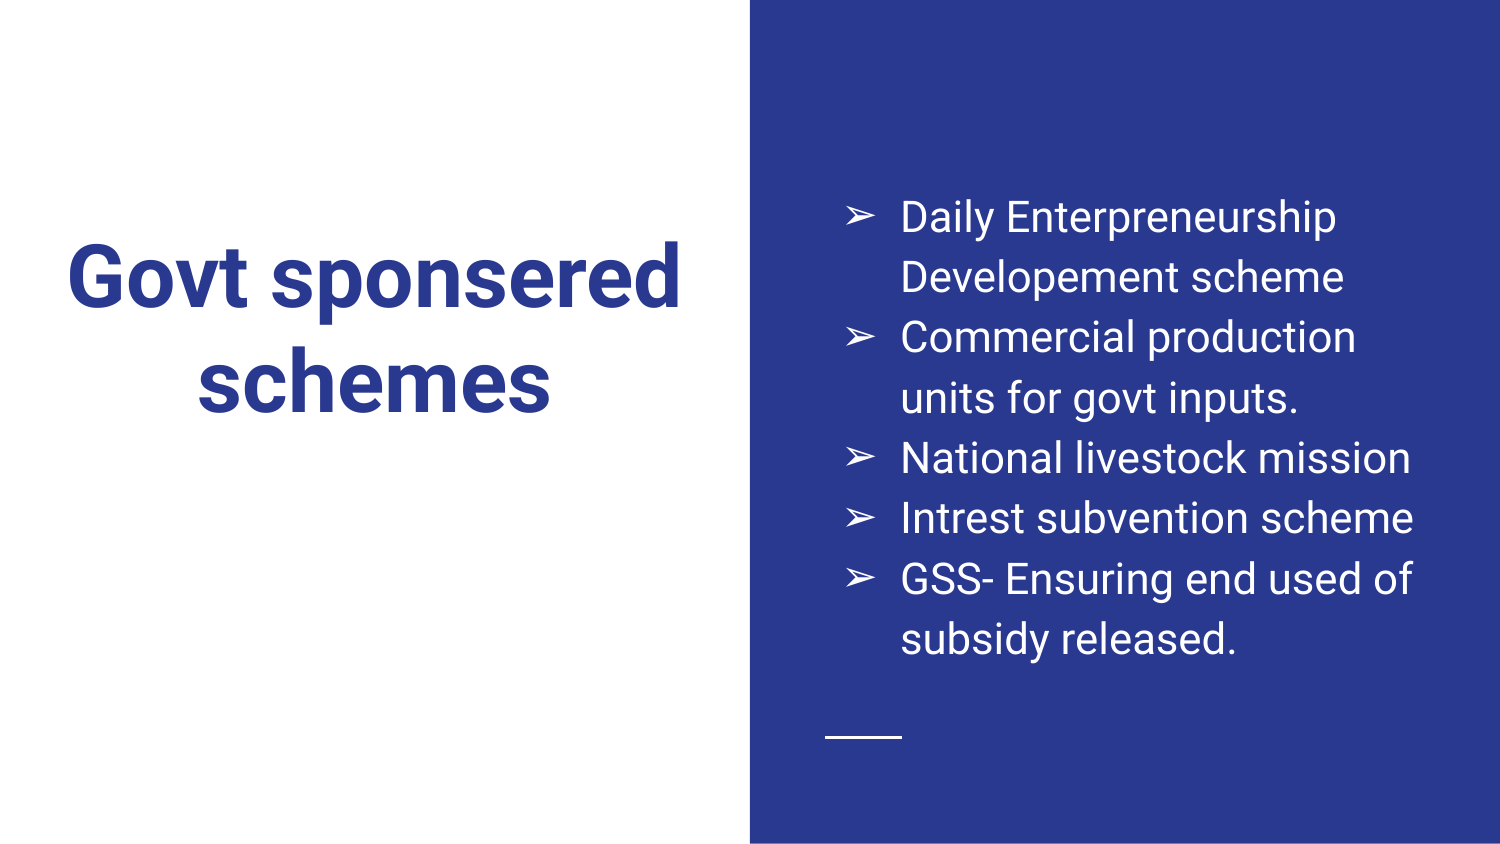

Daily Enterpreneurship Developement scheme
Commercial production units for govt inputs.
National livestock mission
Intrest subvention scheme
GSS- Ensuring end used of subsidy released.
# Govt sponsered schemes